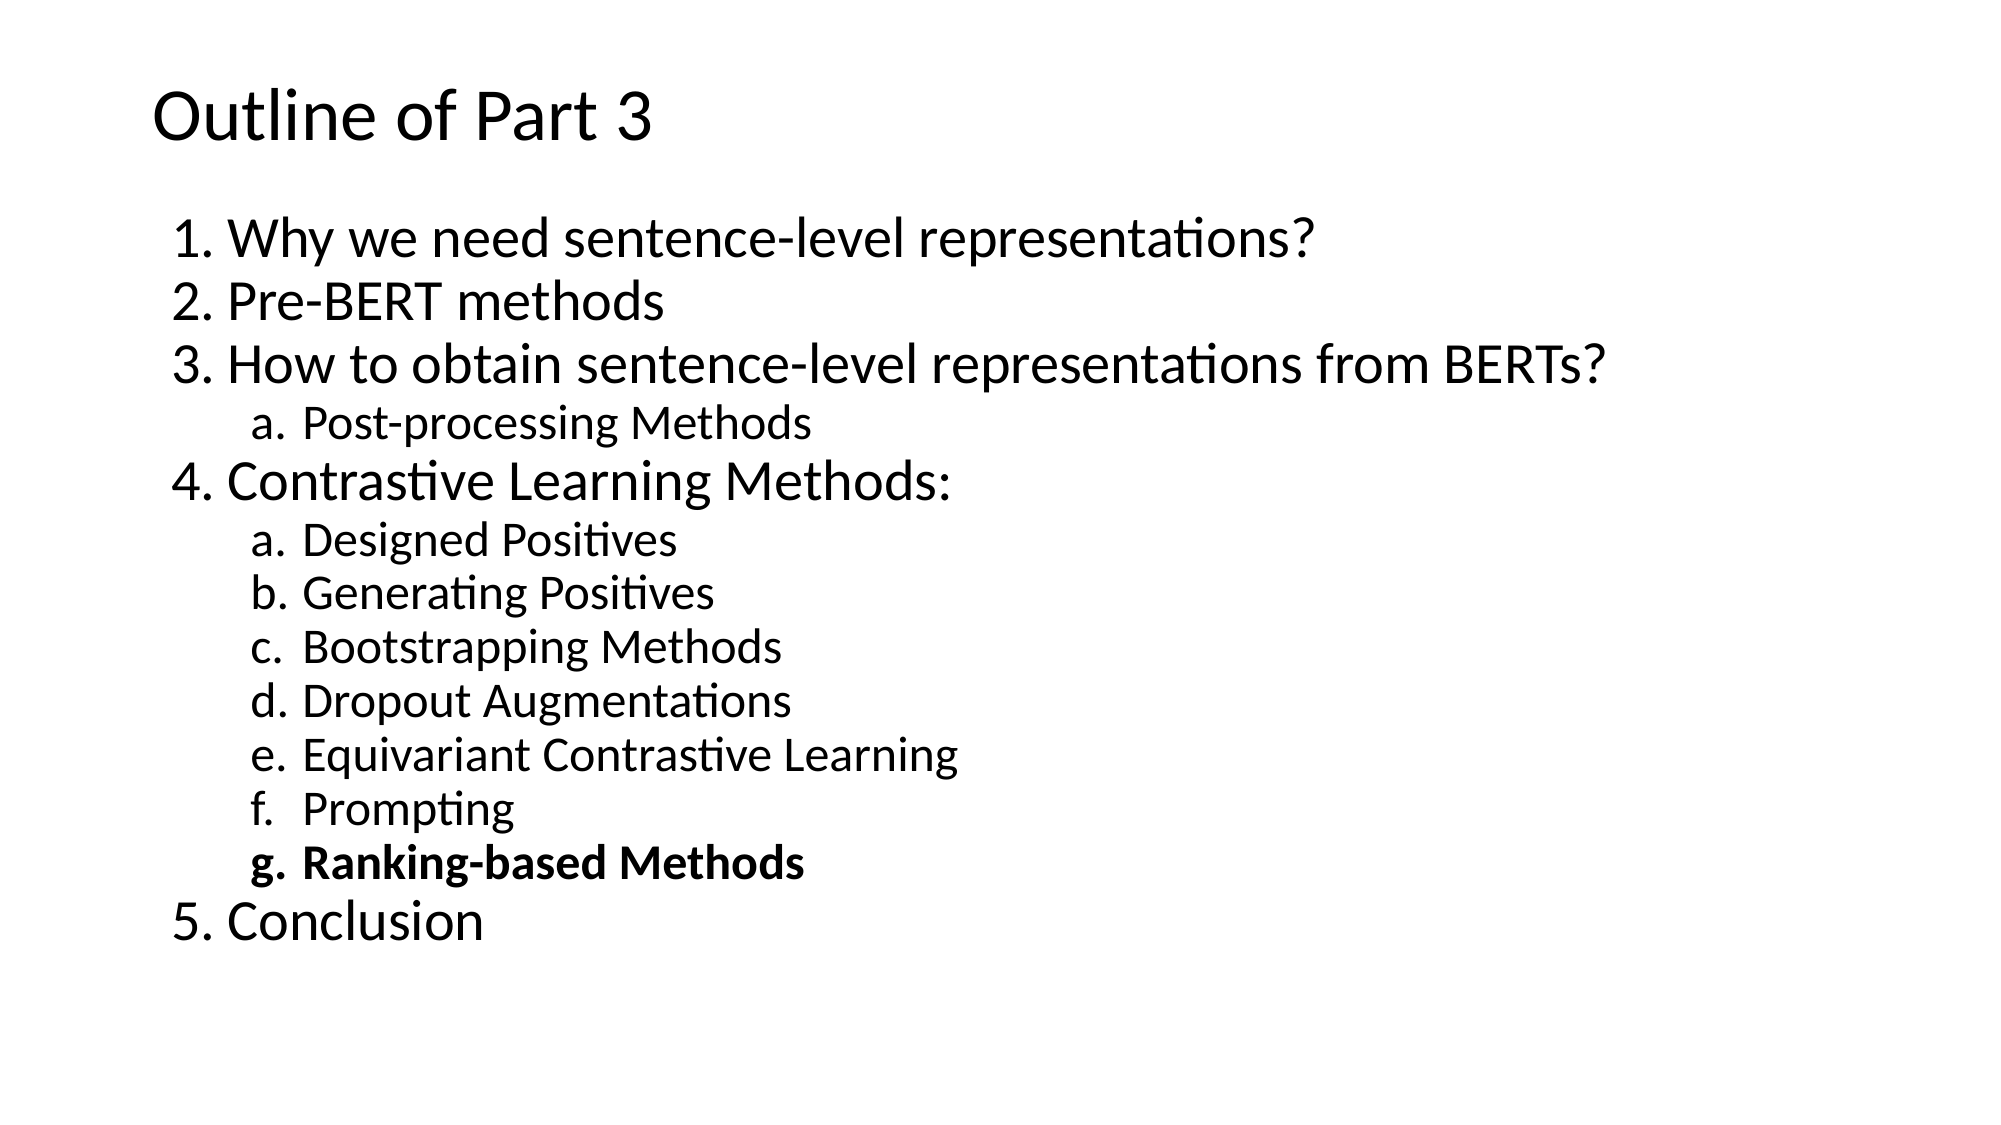

# Outline of Part 3
Why we need sentence-level representations?
Pre-BERT methods
How to obtain sentence-level representations from BERTs?
Post-processing Methods
Contrastive Learning Methods:
Designed Positives
Generating Positives
Bootstrapping Methods
Dropout Augmentations
Equivariant Contrastive Learning
Prompting
Ranking-based Methods
Conclusion